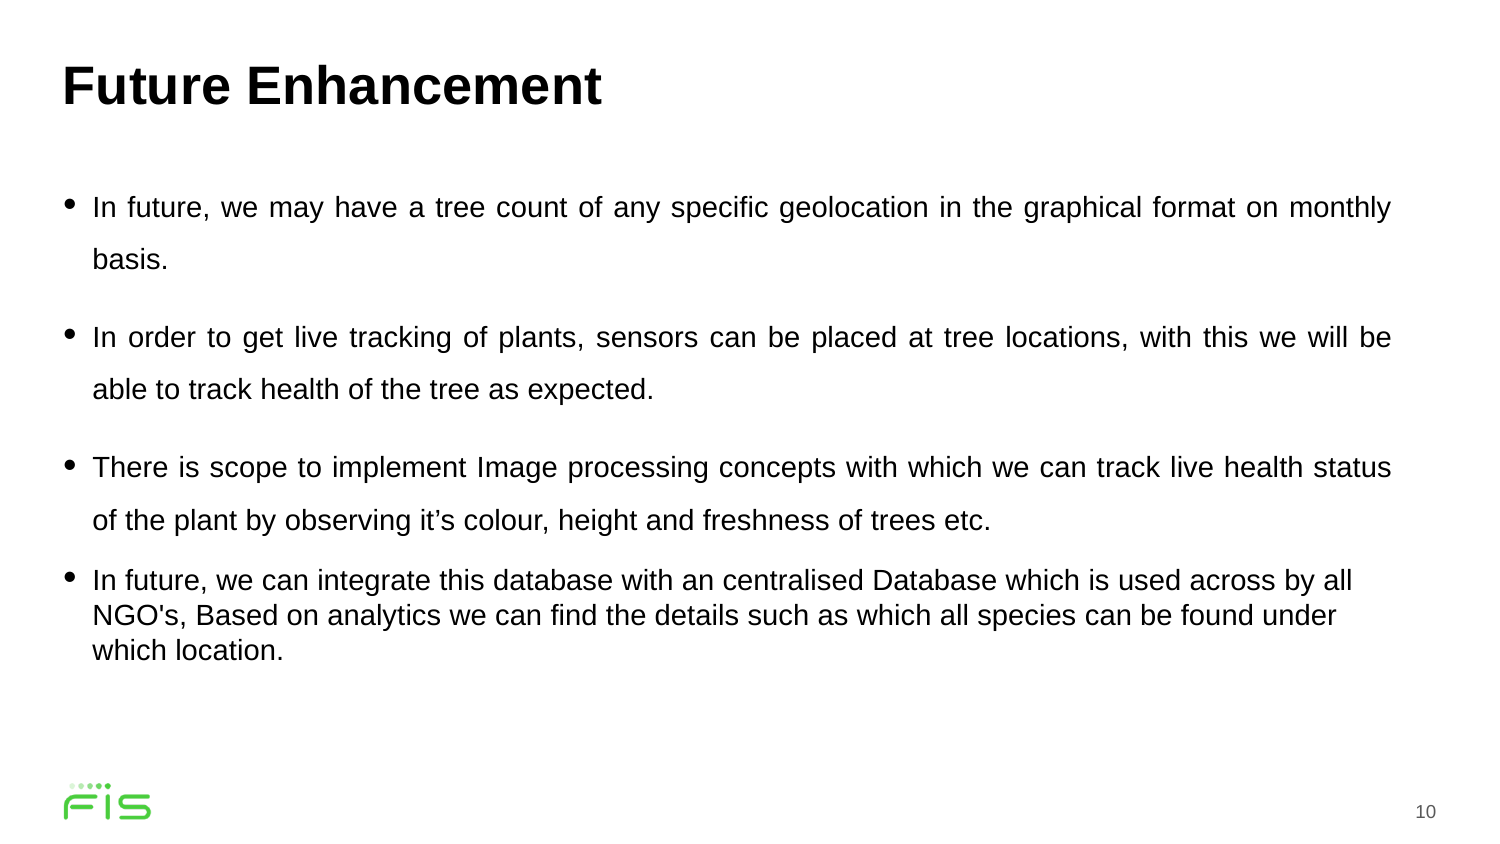

# Future Enhancement
In future, we may have a tree count of any specific geolocation in the graphical format on monthly basis.
In order to get live tracking of plants, sensors can be placed at tree locations, with this we will be able to track health of the tree as expected.
There is scope to implement Image processing concepts with which we can track live health status of the plant by observing it’s colour, height and freshness of trees etc.
In future, we can integrate this database with an centralised Database which is used across by all NGO's, Based on analytics we can find the details such as which all species can be found under which location.

10